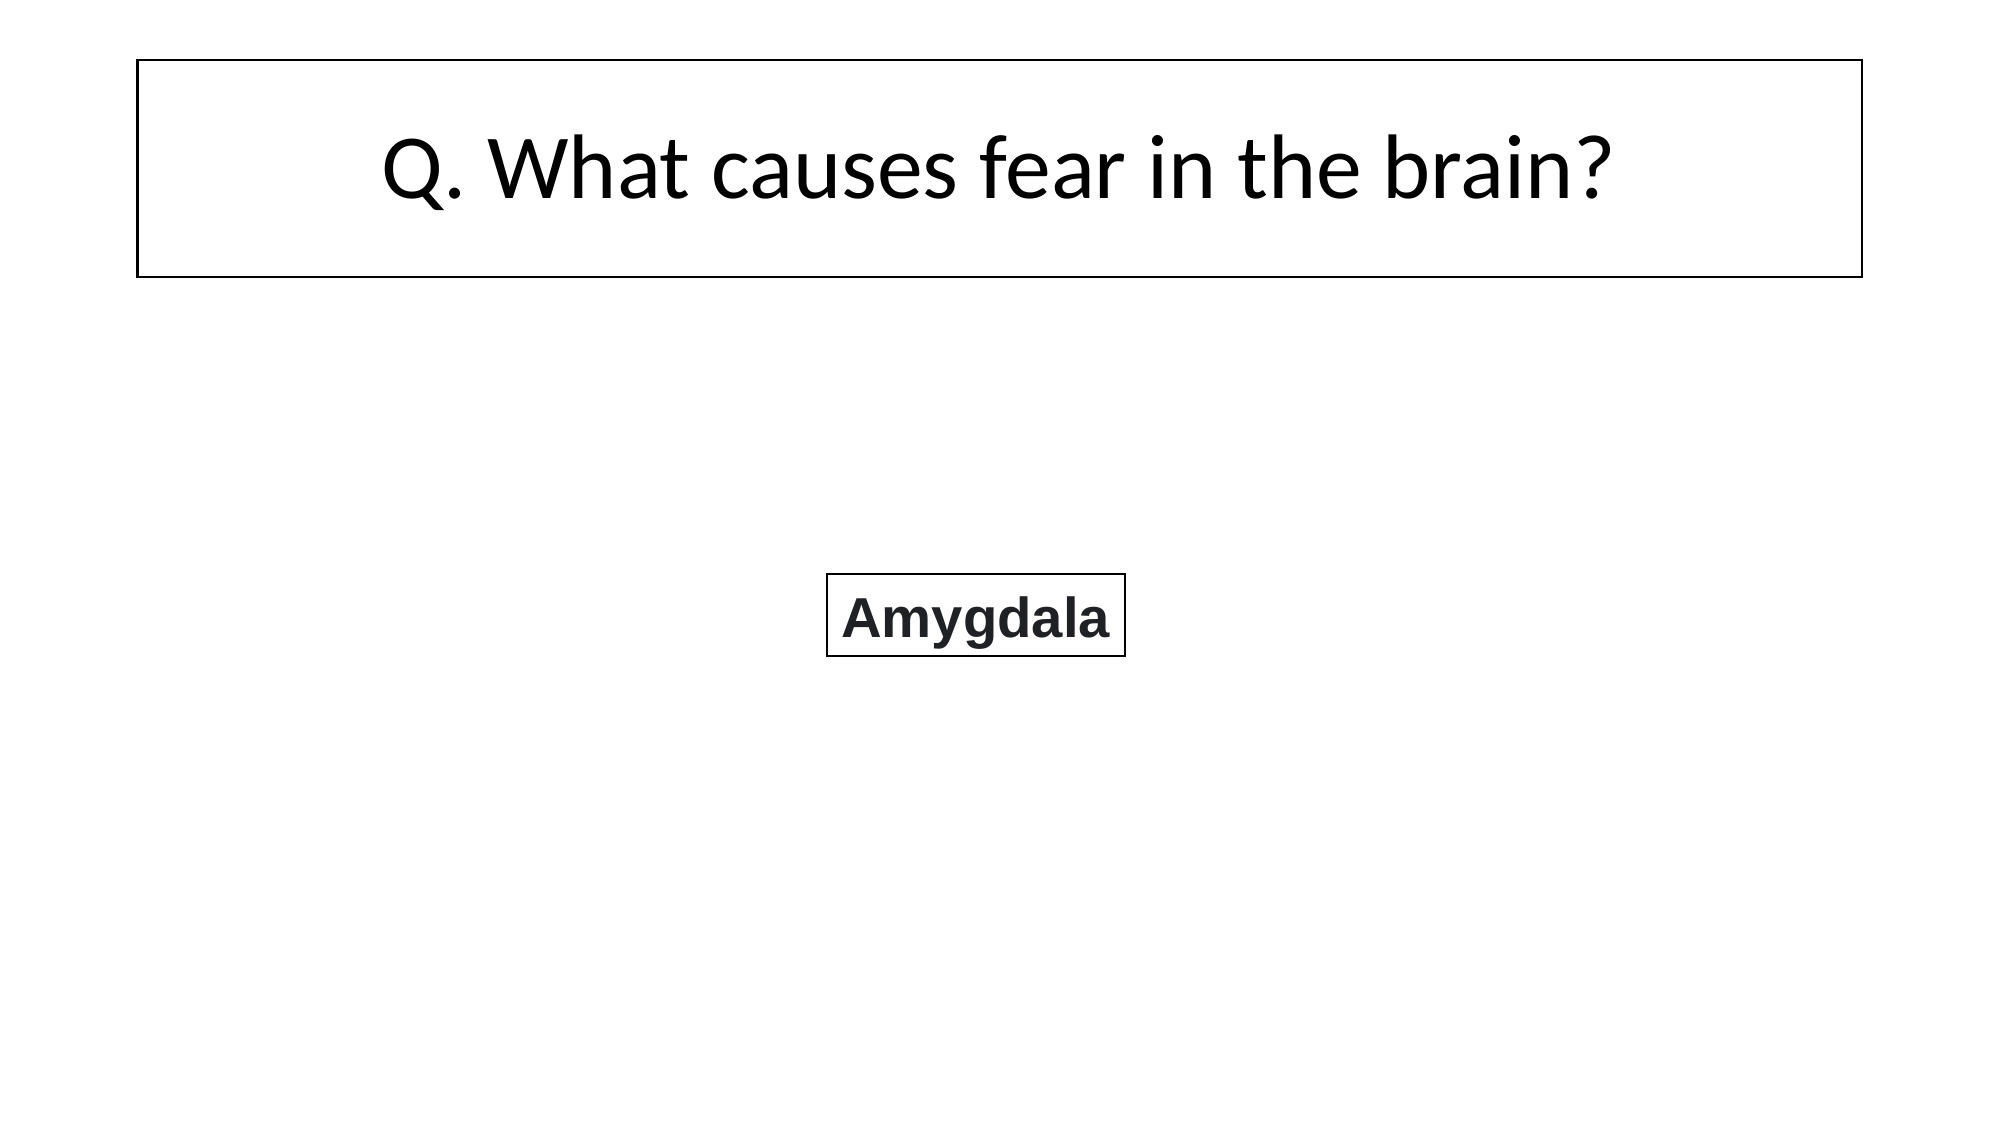

# Q. What causes fear in the brain?
Amygdala